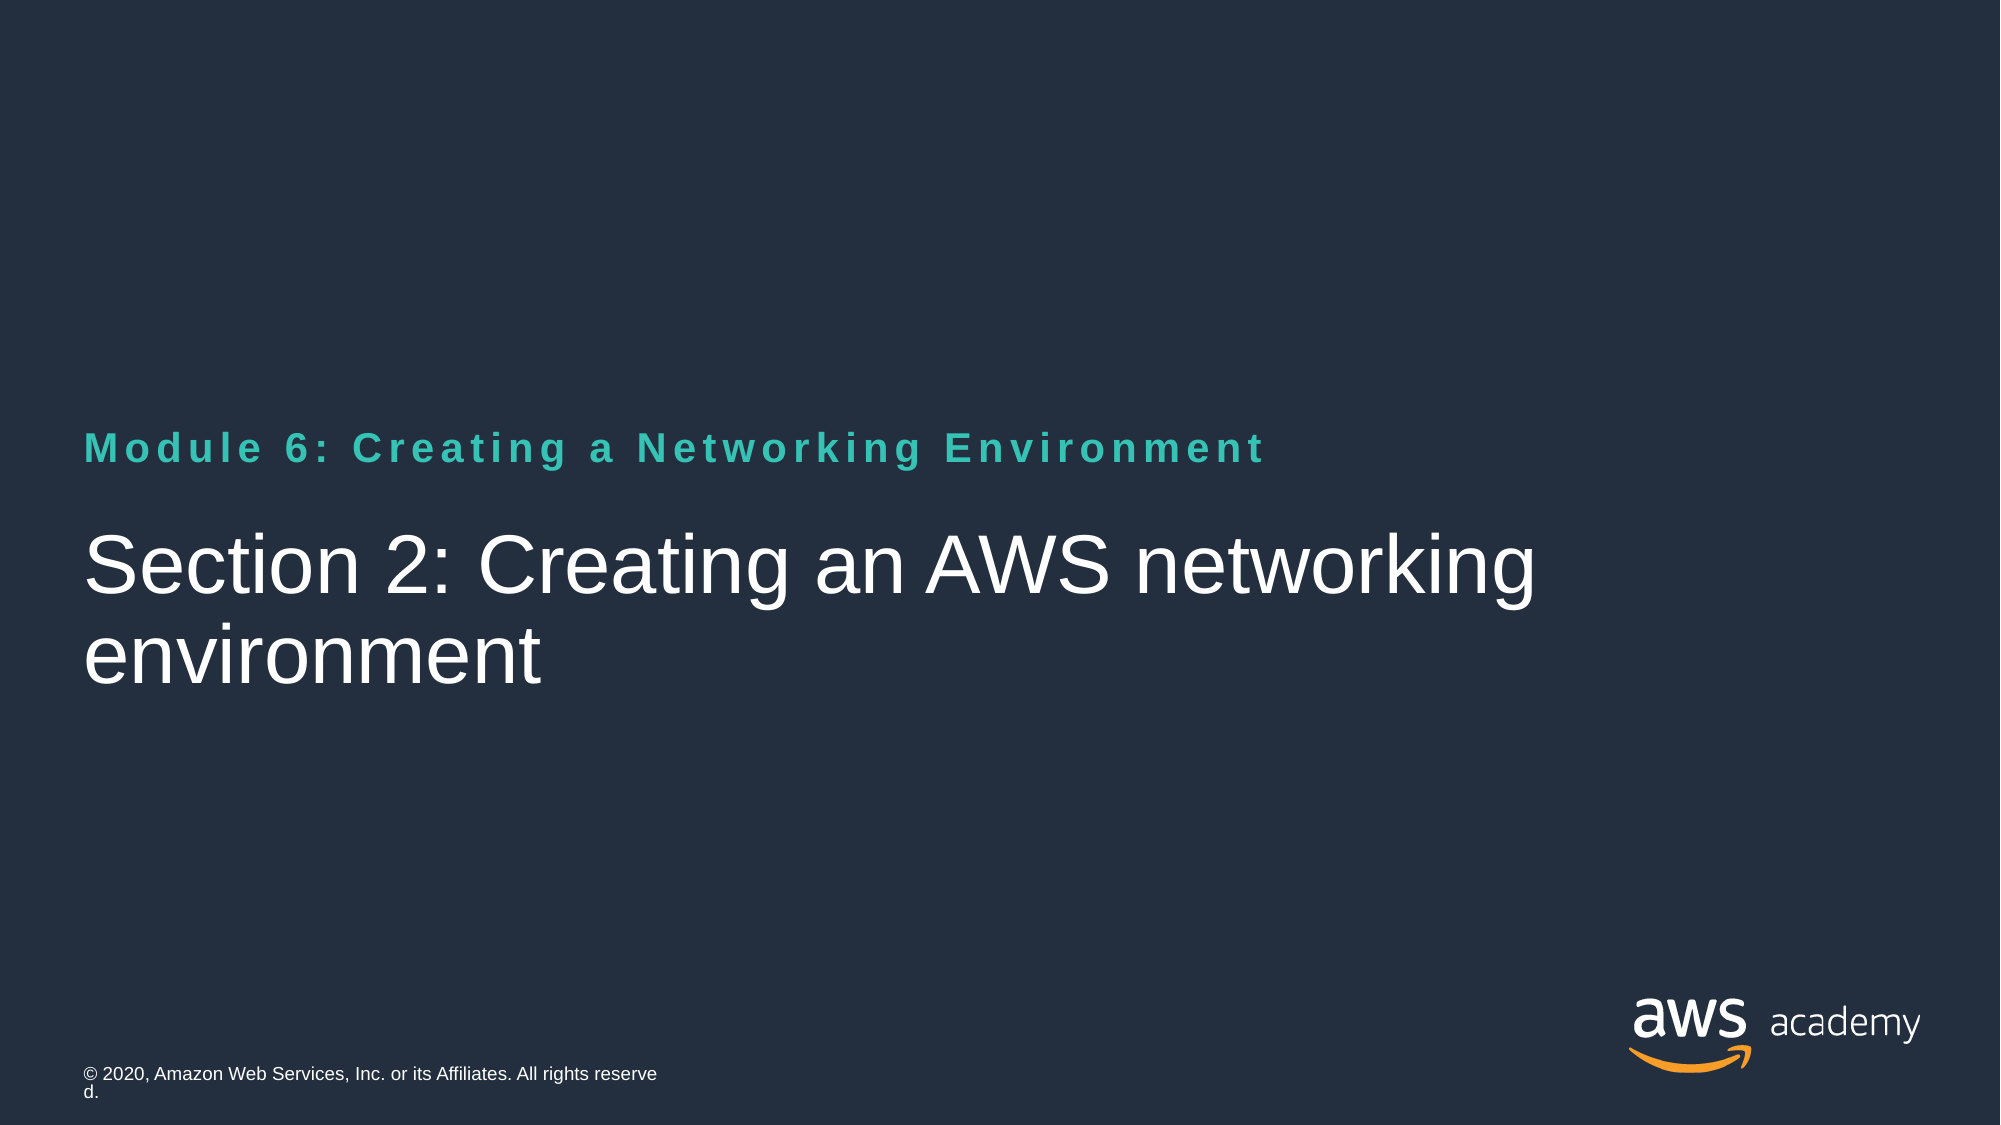

Module 6: Creating a Networking Environment
# Section 2: Creating an AWS networking environment
© 2020, Amazon Web Services, Inc. or its Affiliates. All rights reserved.